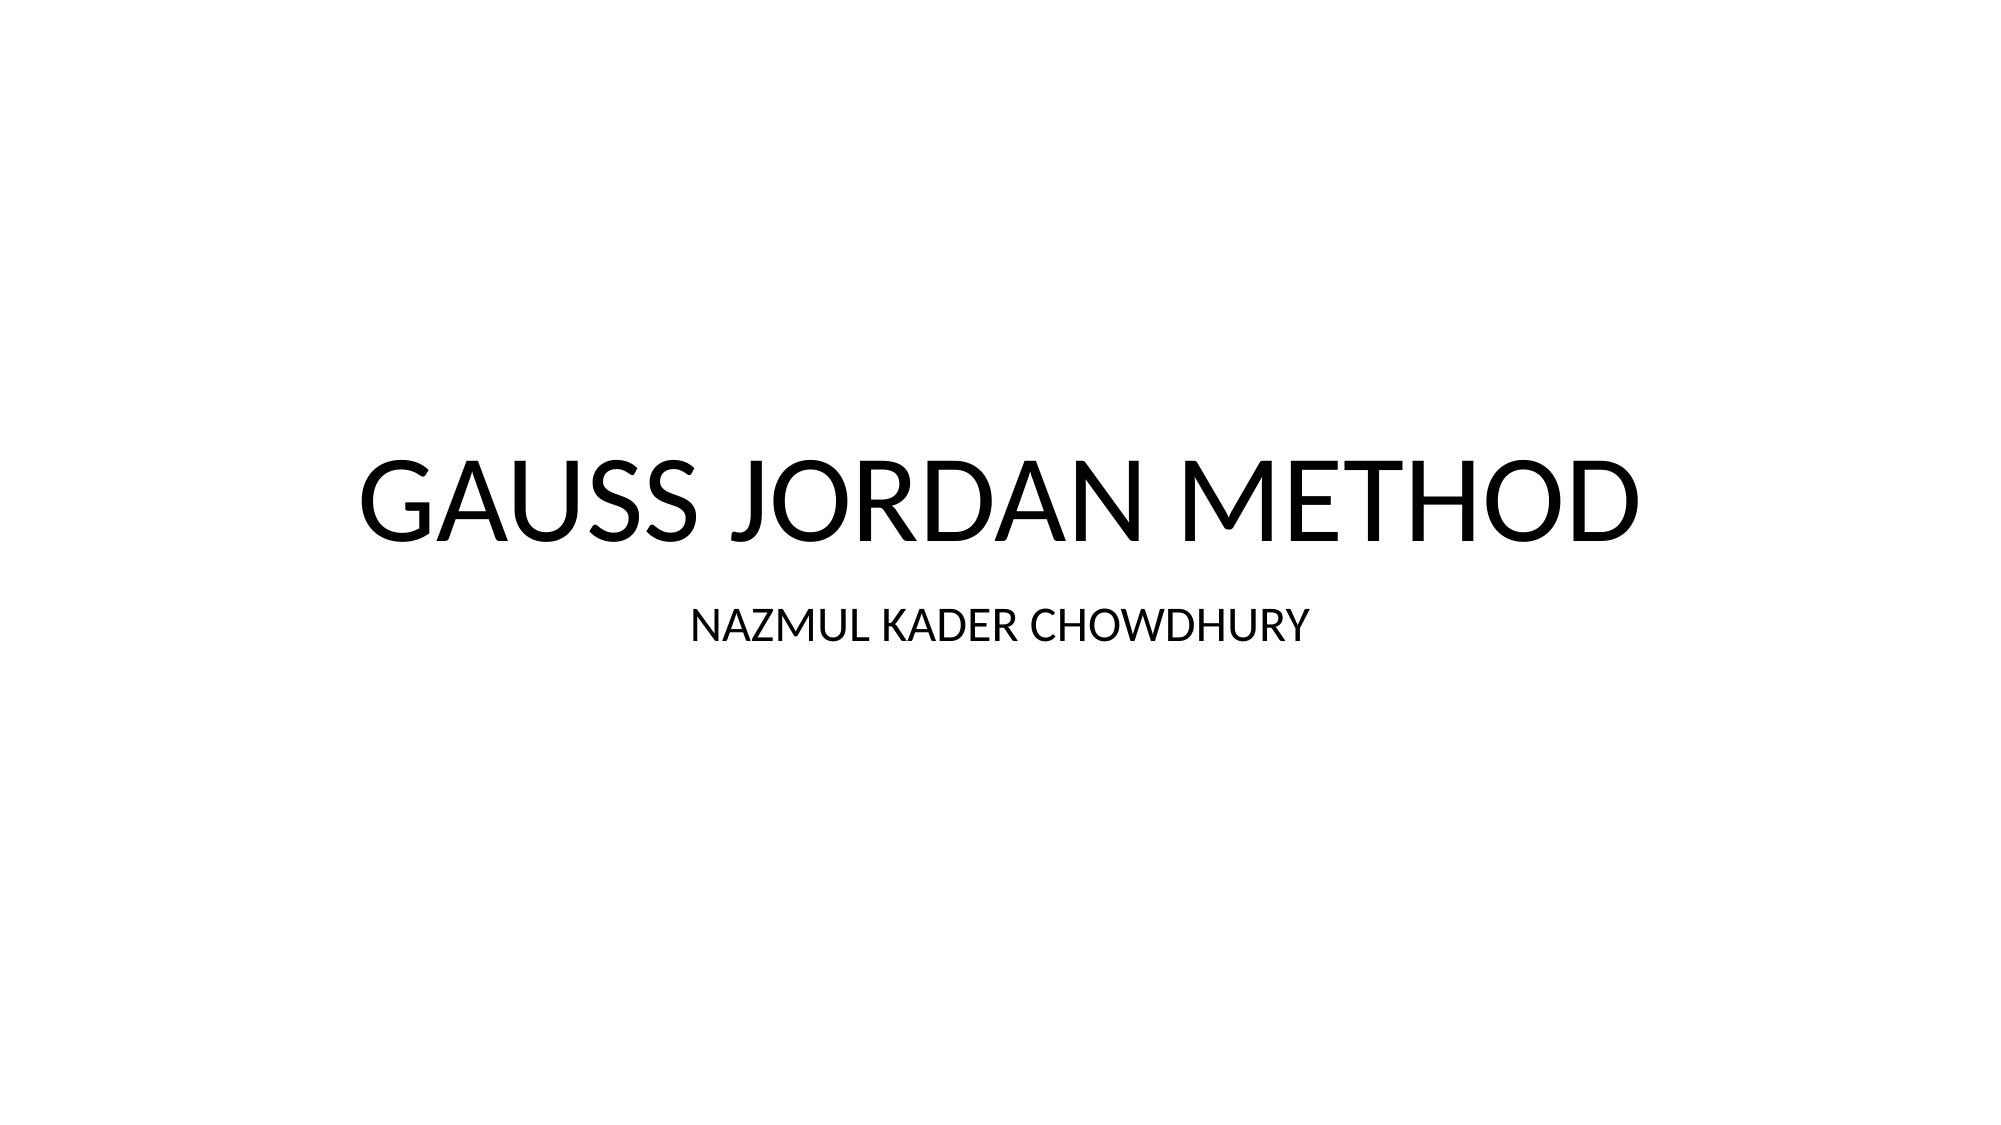

# GAUSS JORDAN METHOD
NAZMUL KADER CHOWDHURY